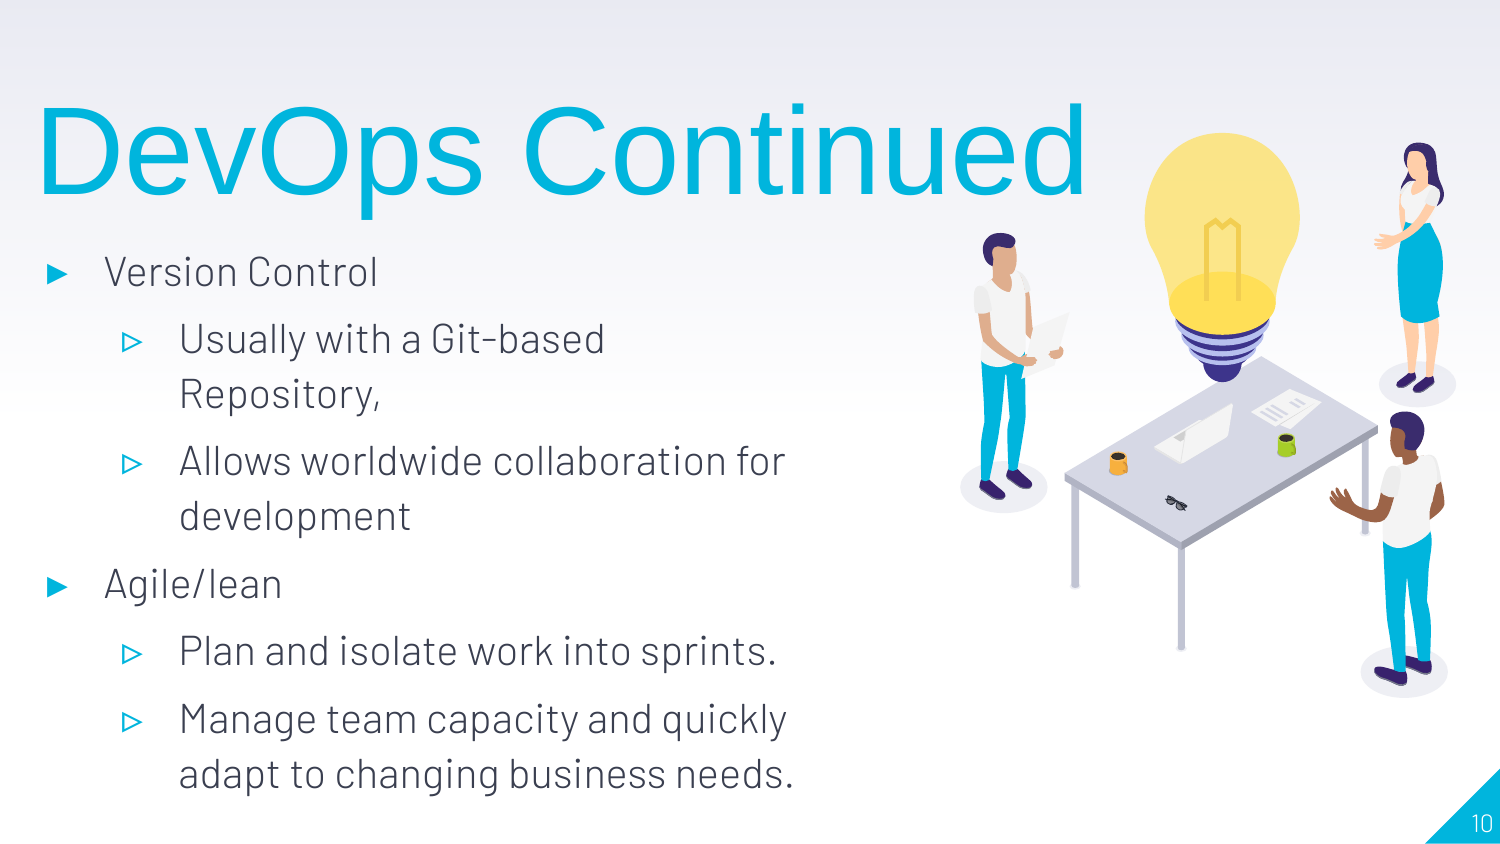

DevOps Continued

Version Control
Usually with a Git-based Repository,
Allows worldwide collaboration for development
Agile/lean
Plan and isolate work into sprints.
Manage team capacity and quickly adapt to changing business needs.
10